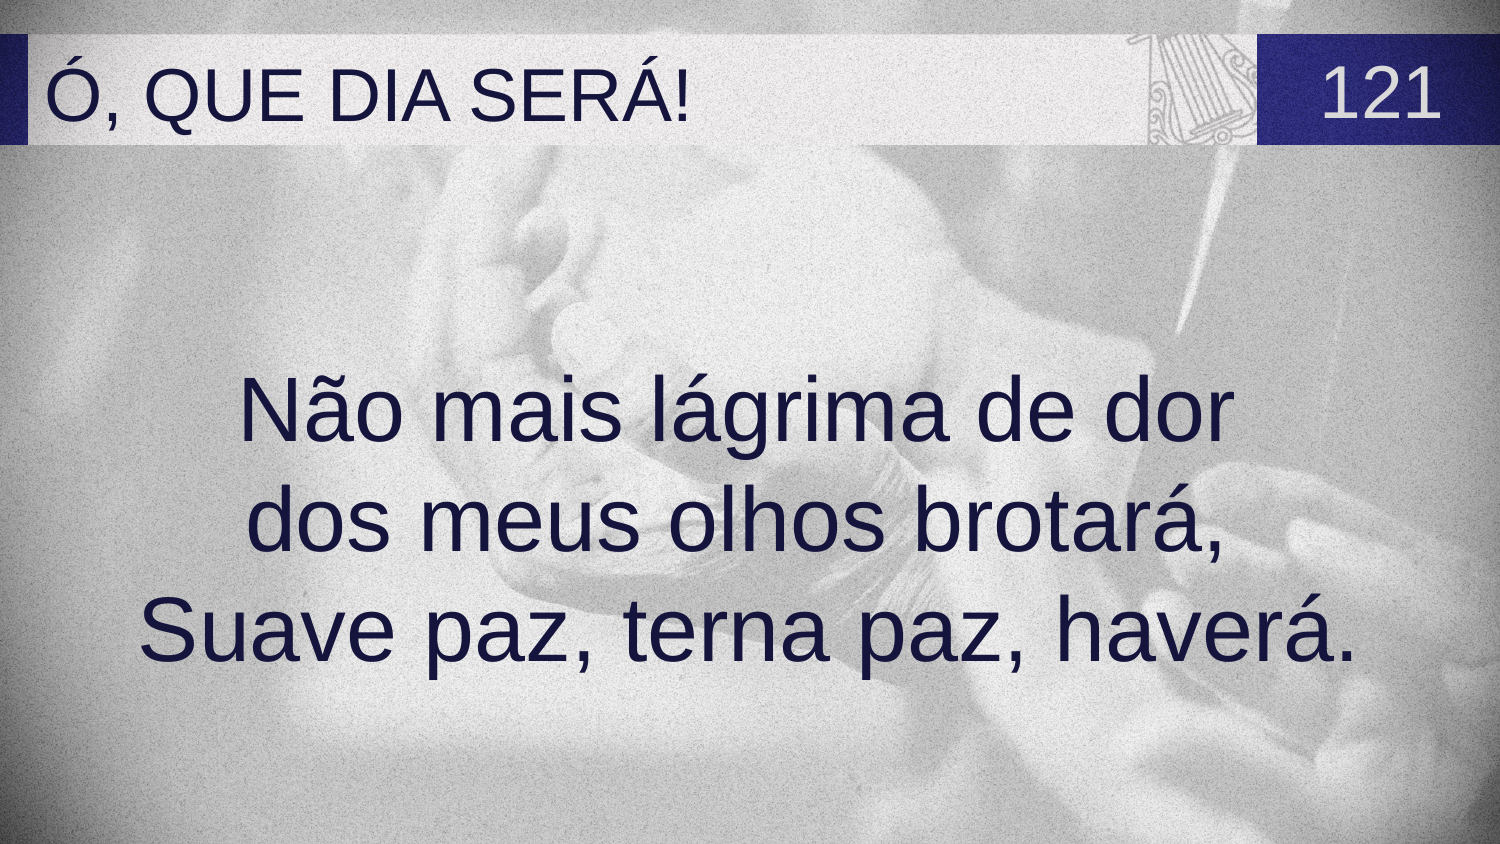

# Ó, QUE DIA SERÁ!
121
Não mais lágrima de dor
dos meus olhos brotará,
Suave paz, terna paz, haverá.